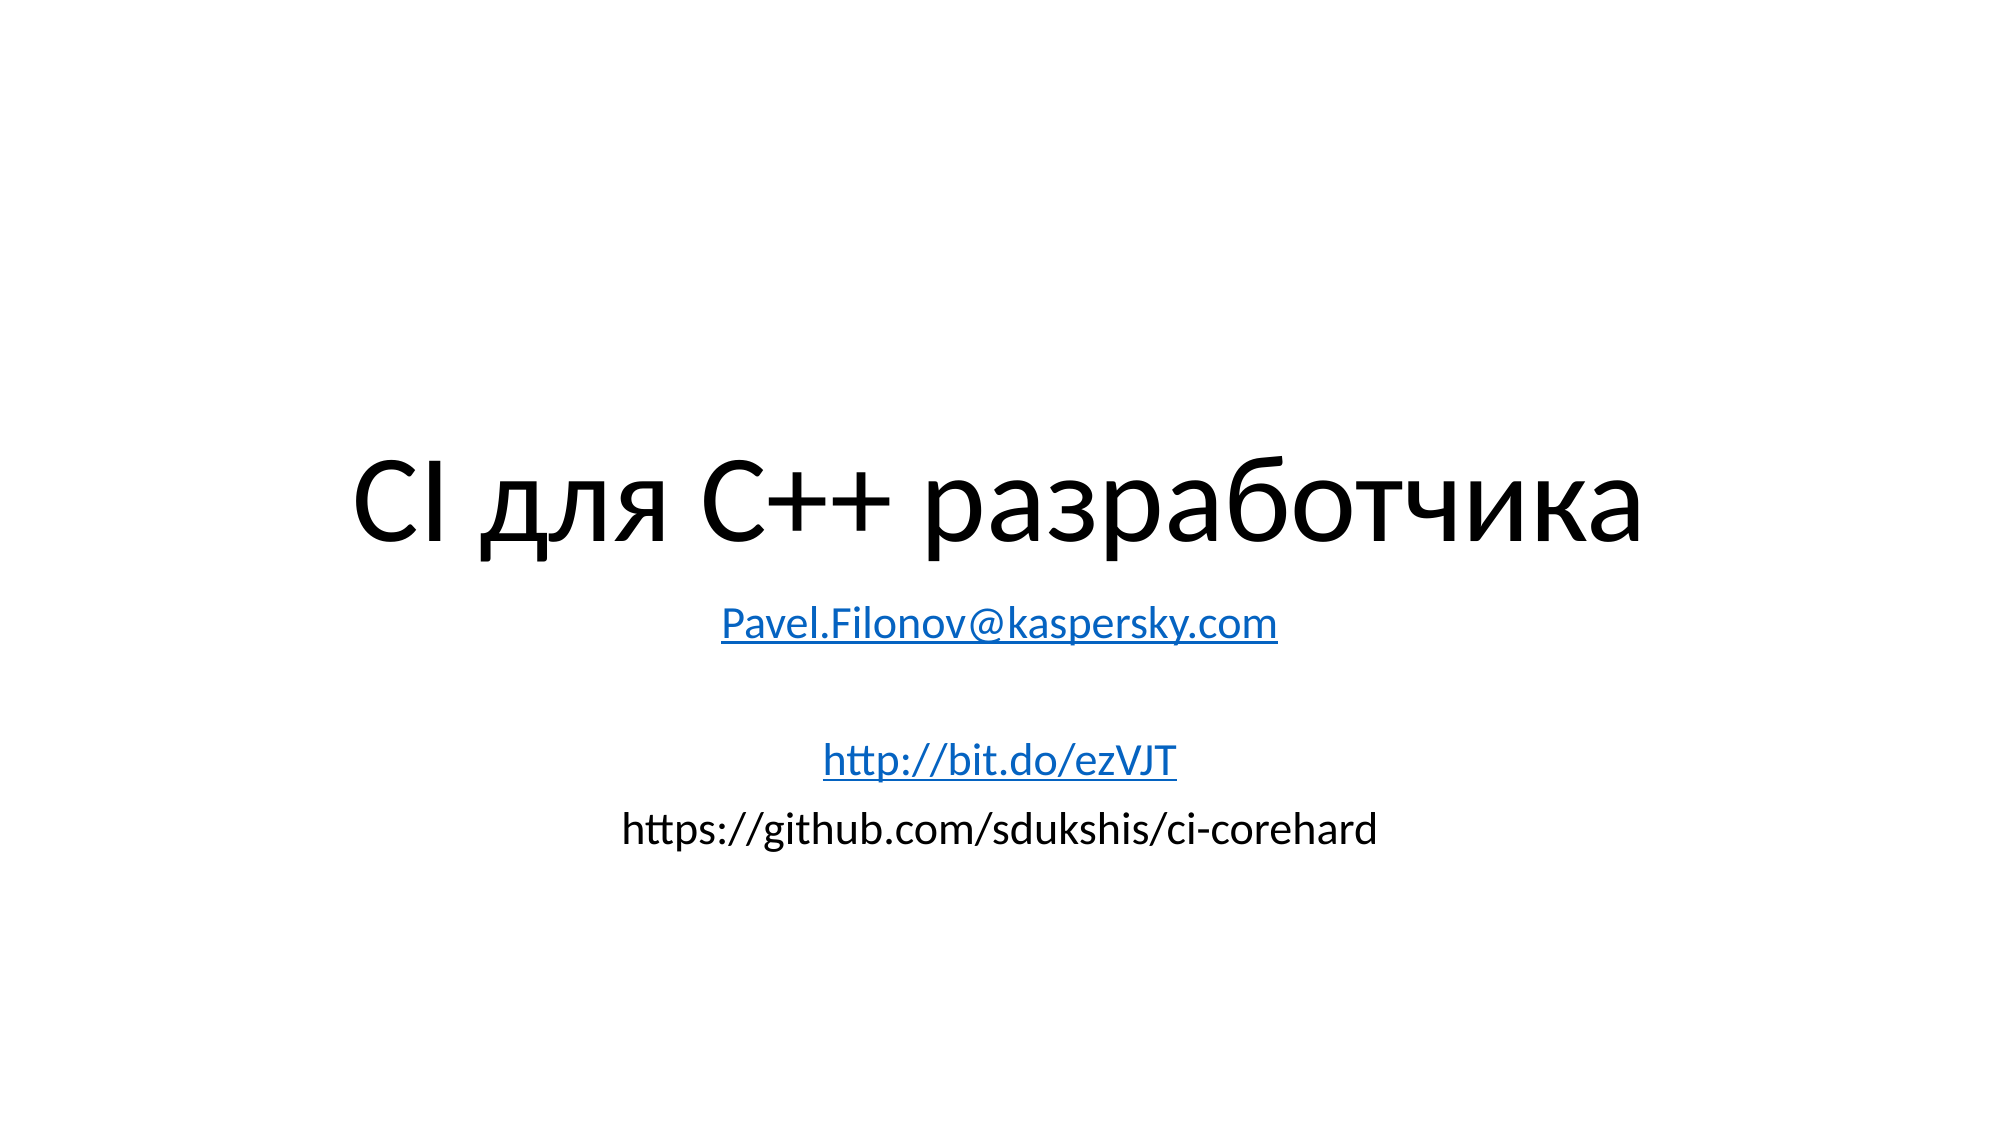

# CI для C++ разработчика
Pavel.Filonov@kaspersky.com

http://bit.do/ezVJT
https://github.com/sdukshis/ci-corehard